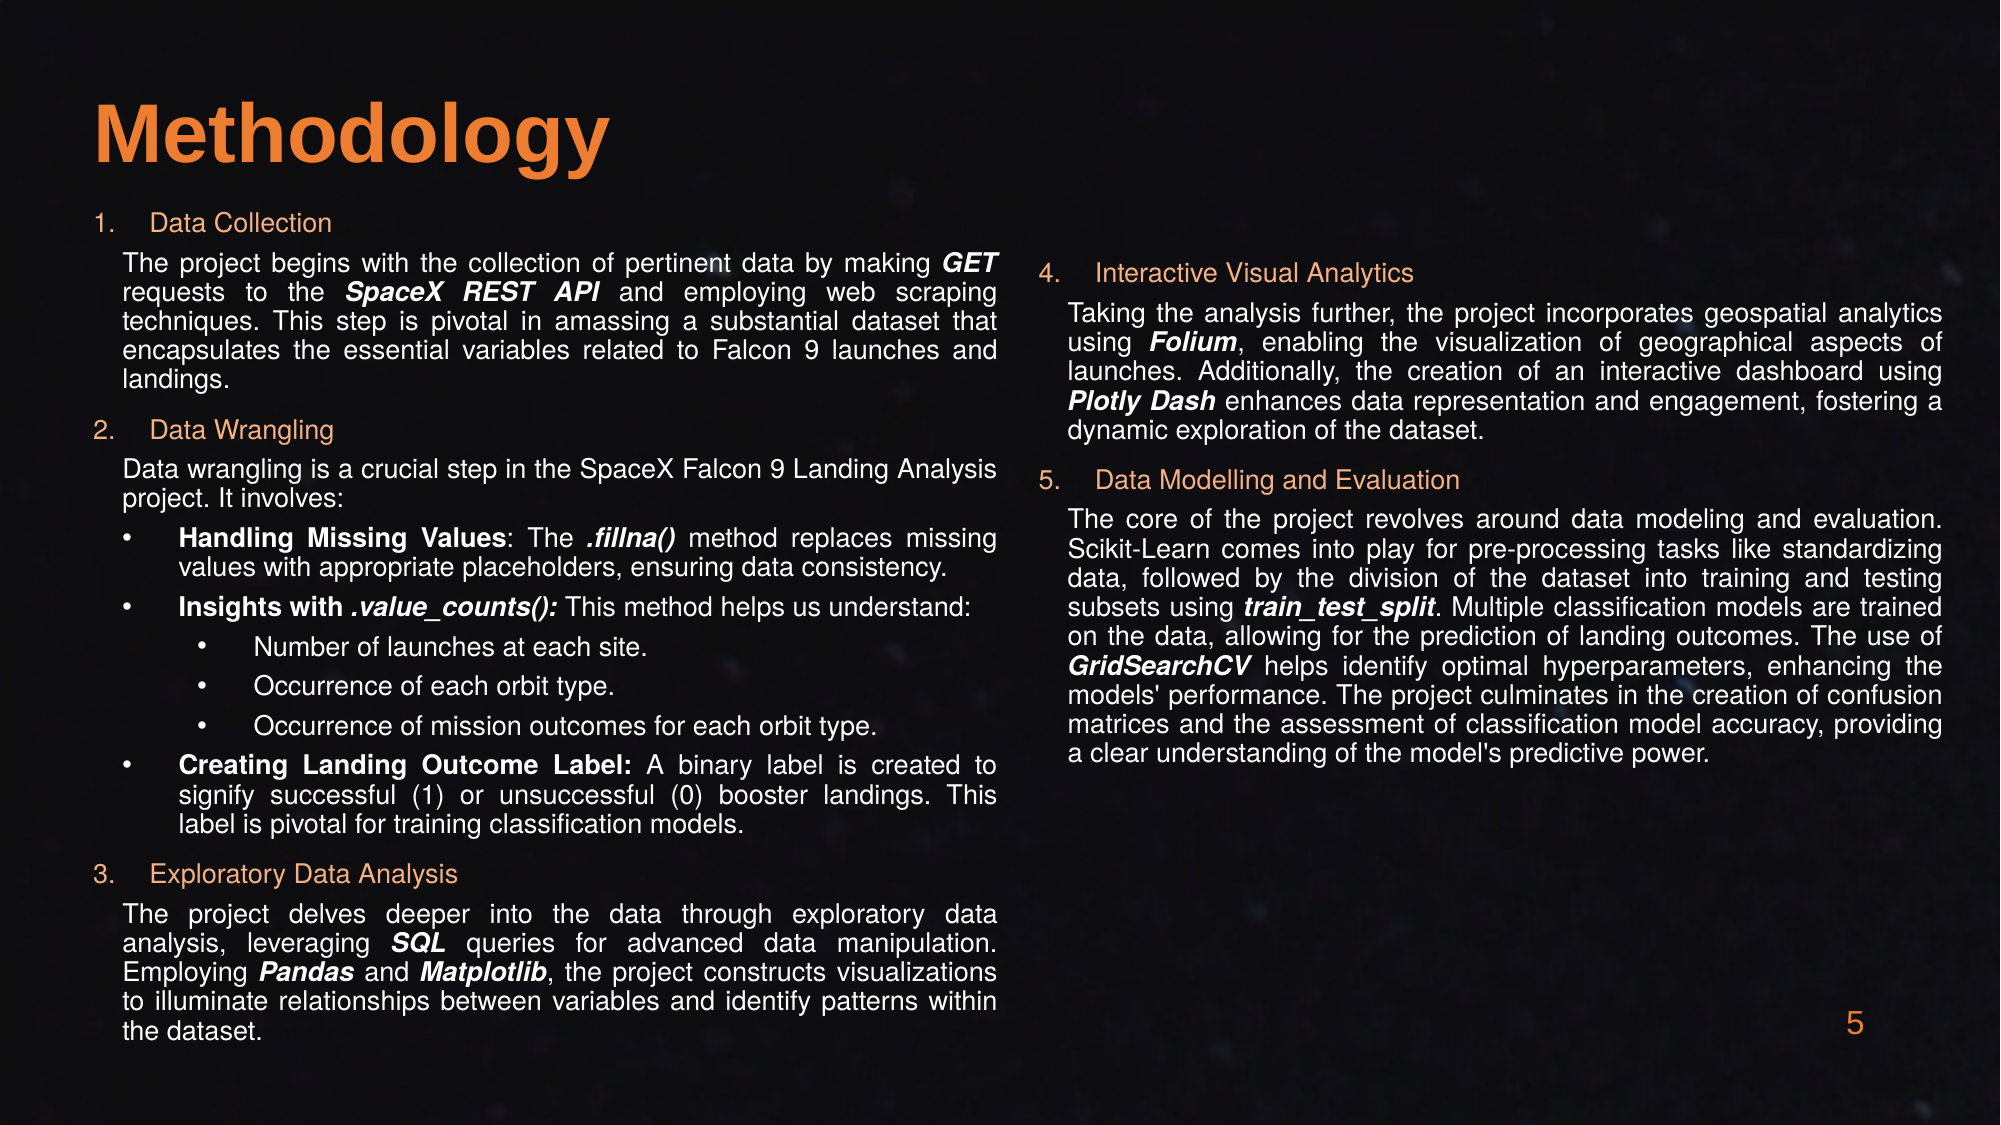

Methodology
Data Collection
The project begins with the collection of pertinent data by making GET requests to the SpaceX REST API and employing web scraping techniques. This step is pivotal in amassing a substantial dataset that encapsulates the essential variables related to Falcon 9 launches and landings.
Data Wrangling
Data wrangling is a crucial step in the SpaceX Falcon 9 Landing Analysis project. It involves:
Handling Missing Values: The .fillna() method replaces missing values with appropriate placeholders, ensuring data consistency.
Insights with .value_counts(): This method helps us understand:
Number of launches at each site.
Occurrence of each orbit type.
Occurrence of mission outcomes for each orbit type.
Creating Landing Outcome Label: A binary label is created to signify successful (1) or unsuccessful (0) booster landings. This label is pivotal for training classification models.
Exploratory Data Analysis
The project delves deeper into the data through exploratory data analysis, leveraging SQL queries for advanced data manipulation. Employing Pandas and Matplotlib, the project constructs visualizations to illuminate relationships between variables and identify patterns within the dataset.

Interactive Visual Analytics
Taking the analysis further, the project incorporates geospatial analytics using Folium, enabling the visualization of geographical aspects of launches. Additionally, the creation of an interactive dashboard using Plotly Dash enhances data representation and engagement, fostering a dynamic exploration of the dataset.
Data Modelling and Evaluation
The core of the project revolves around data modeling and evaluation. Scikit-Learn comes into play for pre-processing tasks like standardizing data, followed by the division of the dataset into training and testing subsets using train_test_split. Multiple classification models are trained on the data, allowing for the prediction of landing outcomes. The use of GridSearchCV helps identify optimal hyperparameters, enhancing the models' performance. The project culminates in the creation of confusion matrices and the assessment of classification model accuracy, providing a clear understanding of the model's predictive power.
5